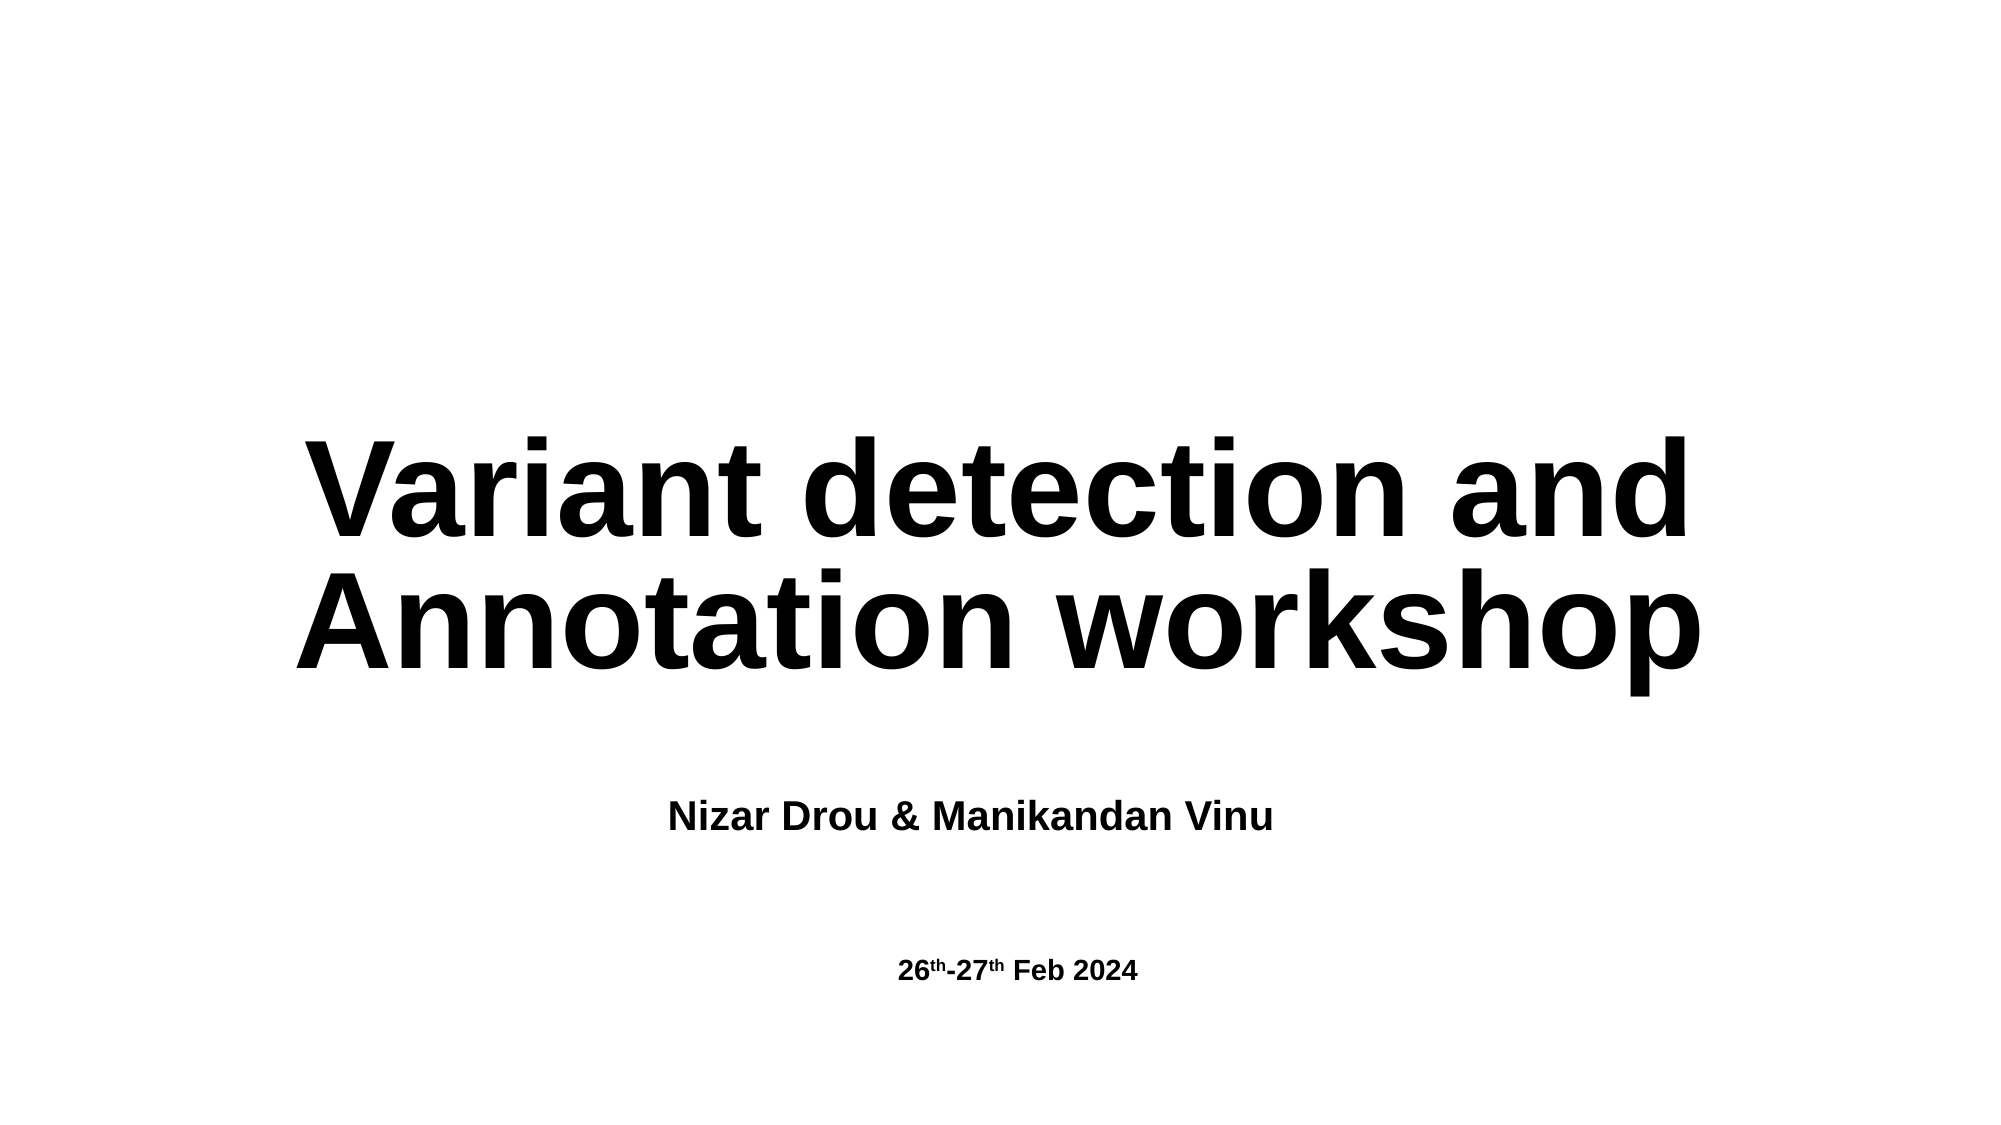

# Variant detection and Annotation workshop
Nizar Drou & Manikandan Vinu
26th-27th Feb 2024